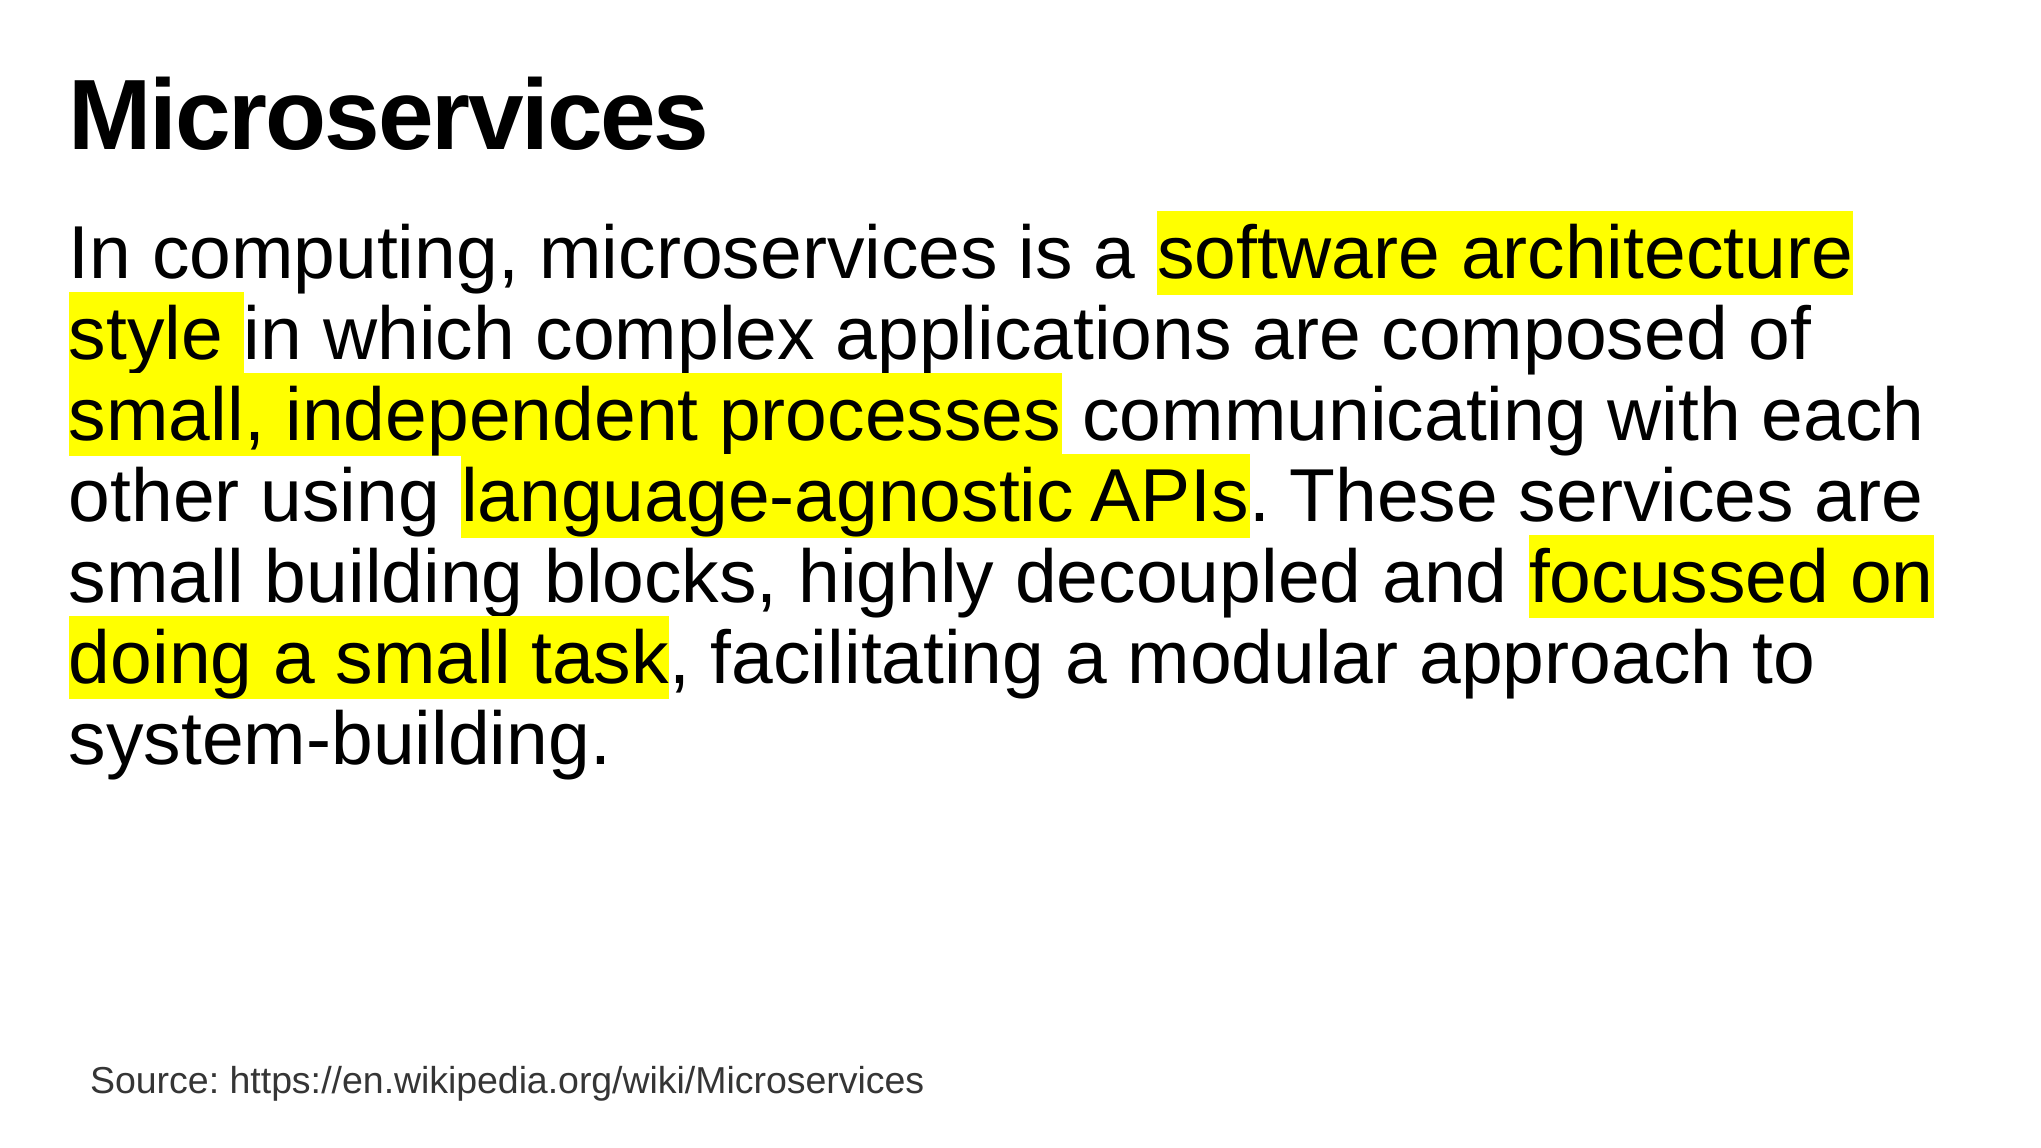

# Microservices
In computing, microservices is a software architecture style in which complex applications are composed of small, independent processes communicating with each other using language-agnostic APIs. These services are small building blocks, highly decoupled and focussed on doing a small task, facilitating a modular approach to system-building.

Source: https://en.wikipedia.org/wiki/Microservices